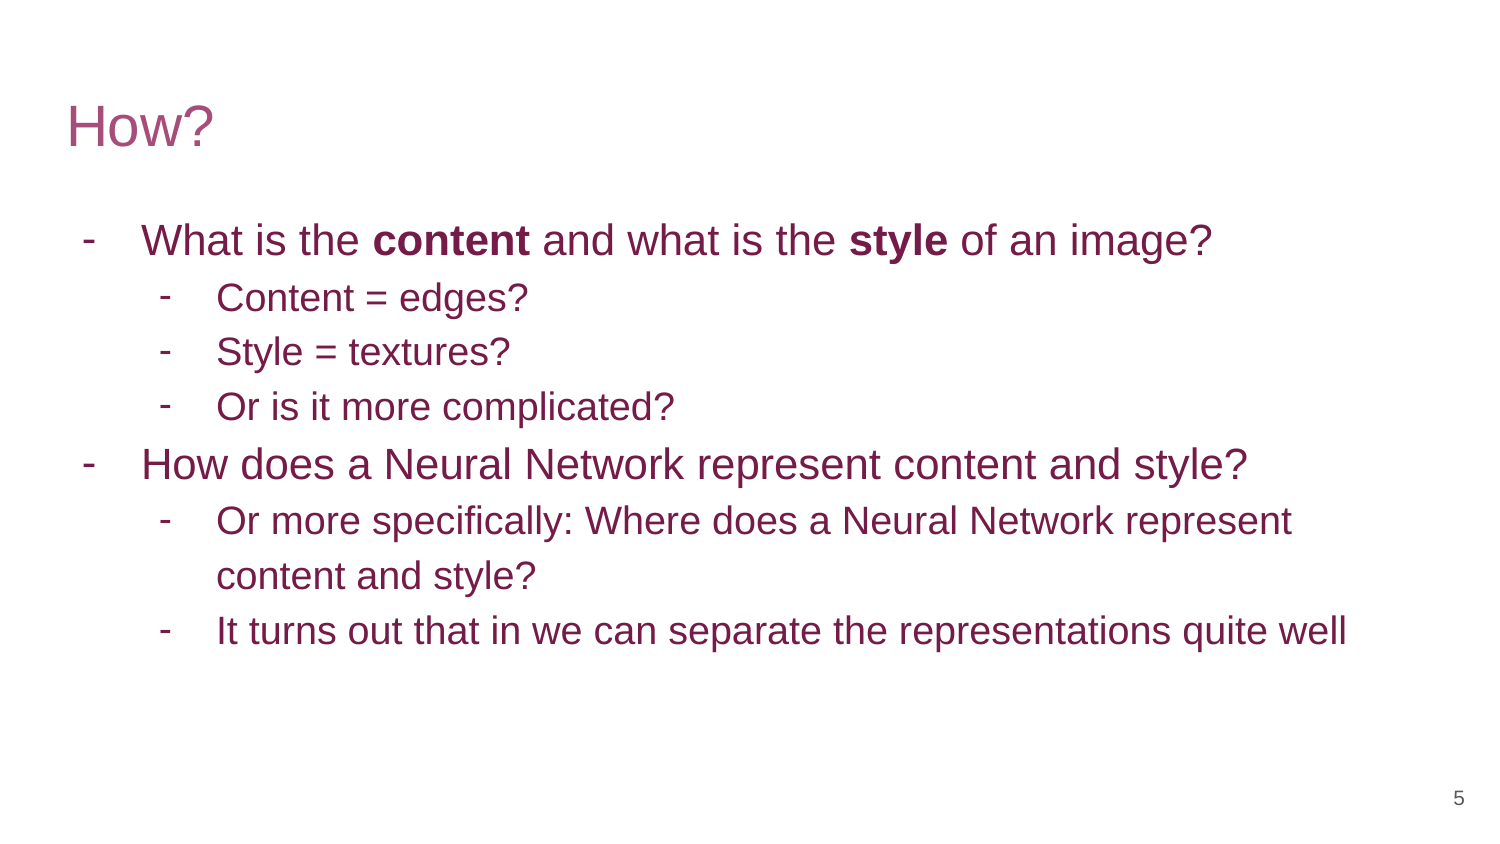

# How?
What is the content and what is the style of an image?
Content = edges?
Style = textures?
Or is it more complicated?
How does a Neural Network represent content and style?
Or more specifically: Where does a Neural Network represent content and style?
It turns out that in we can separate the representations quite well
5